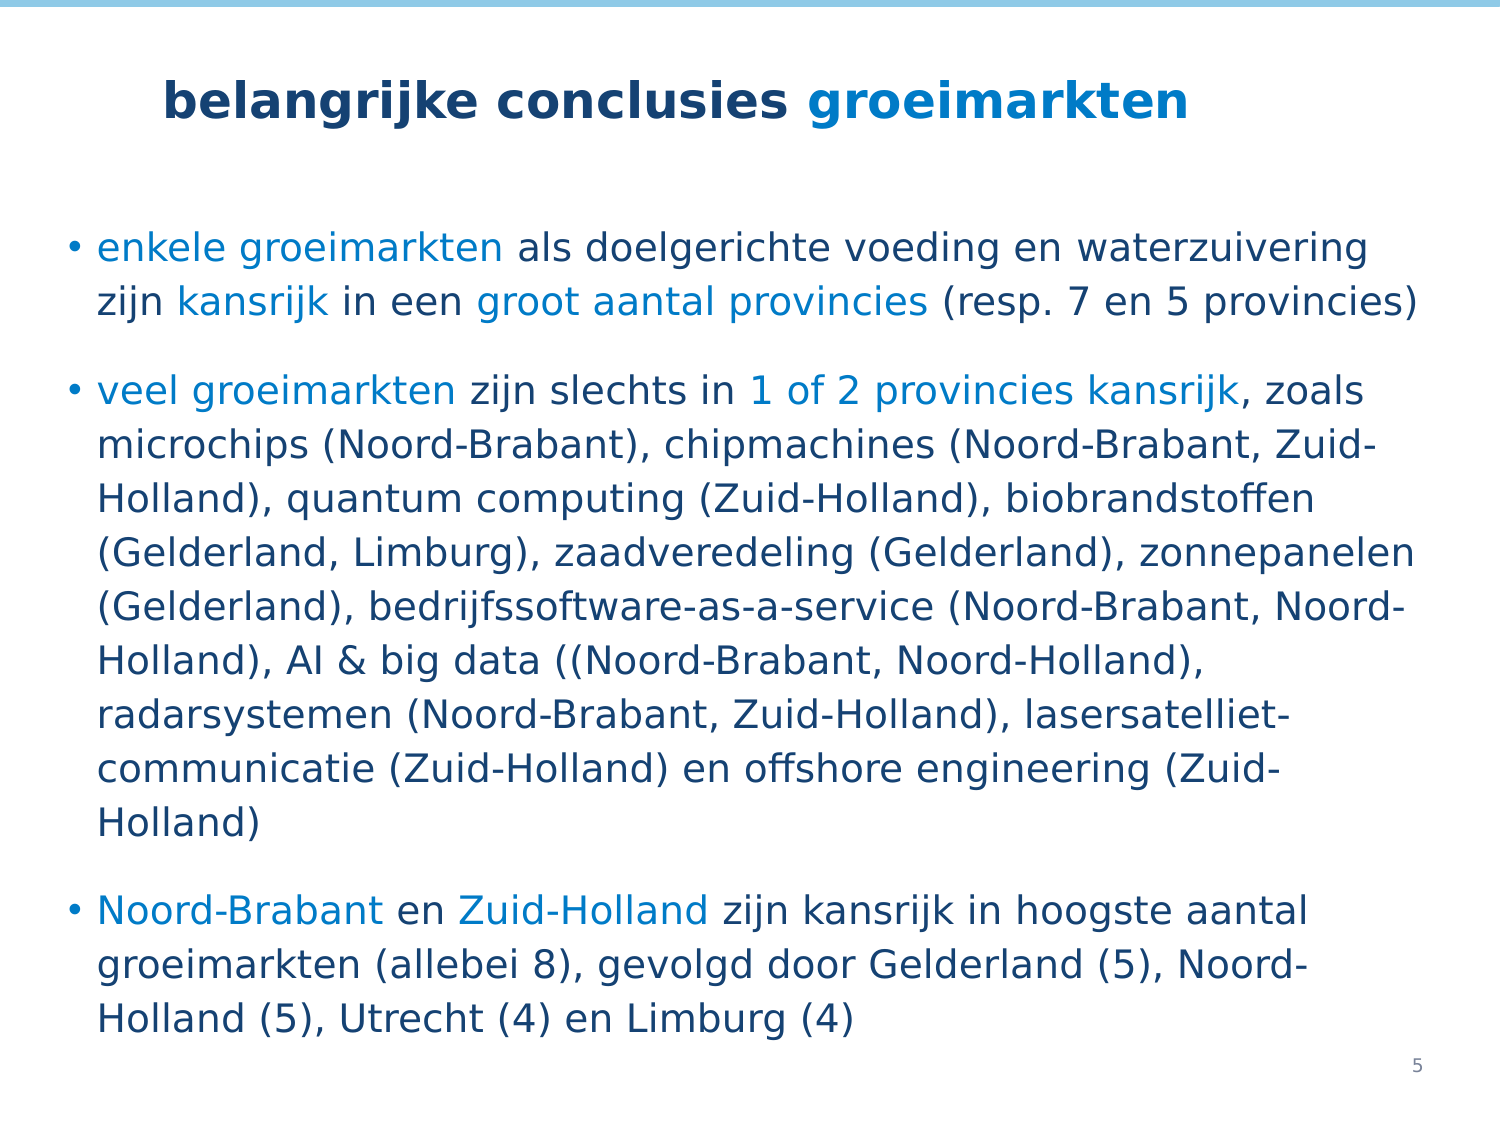

# belangrijke conclusies groeimarkten
enkele groeimarkten als doelgerichte voeding en waterzuivering zijn kansrijk in een groot aantal provincies (resp. 7 en 5 provincies)
veel groeimarkten zijn slechts in 1 of 2 provincies kansrijk, zoals microchips (Noord-Brabant), chipmachines (Noord-Brabant, Zuid-Holland), quantum computing (Zuid-Holland), biobrandstoffen (Gelderland, Limburg), zaadveredeling (Gelderland), zonnepanelen (Gelderland), bedrijfssoftware-as-a-service (Noord-Brabant, Noord-Holland), AI & big data ((Noord-Brabant, Noord-Holland), radarsystemen (Noord-Brabant, Zuid-Holland), lasersatelliet-communicatie (Zuid-Holland) en offshore engineering (Zuid-Holland)
Noord-Brabant en Zuid-Holland zijn kansrijk in hoogste aantal groeimarkten (allebei 8), gevolgd door Gelderland (5), Noord-Holland (5), Utrecht (4) en Limburg (4)

5